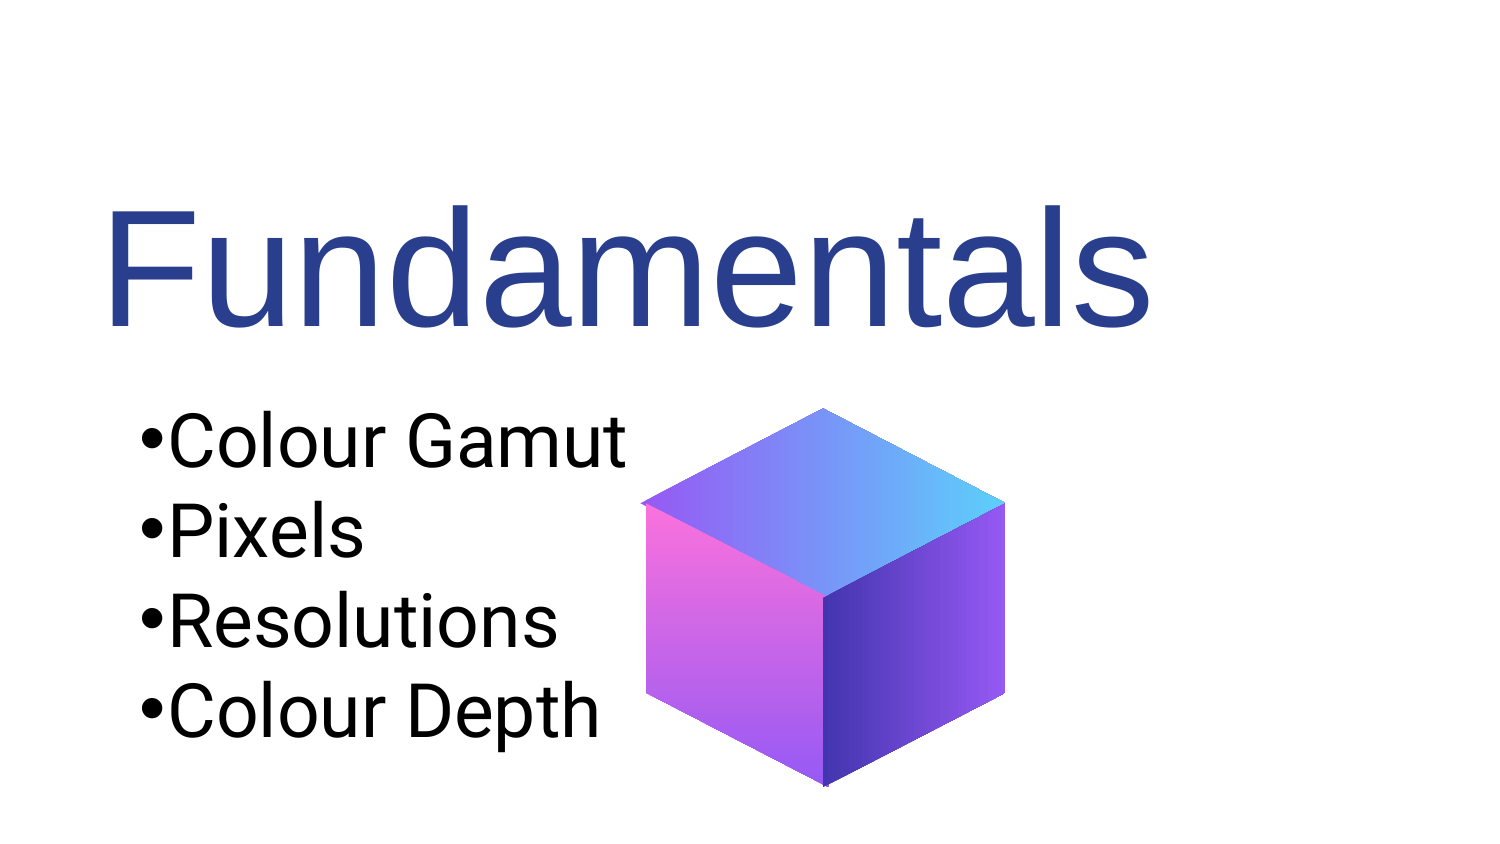

#
Fundamentals
Colour Gamut
Pixels
Resolutions
Colour Depth